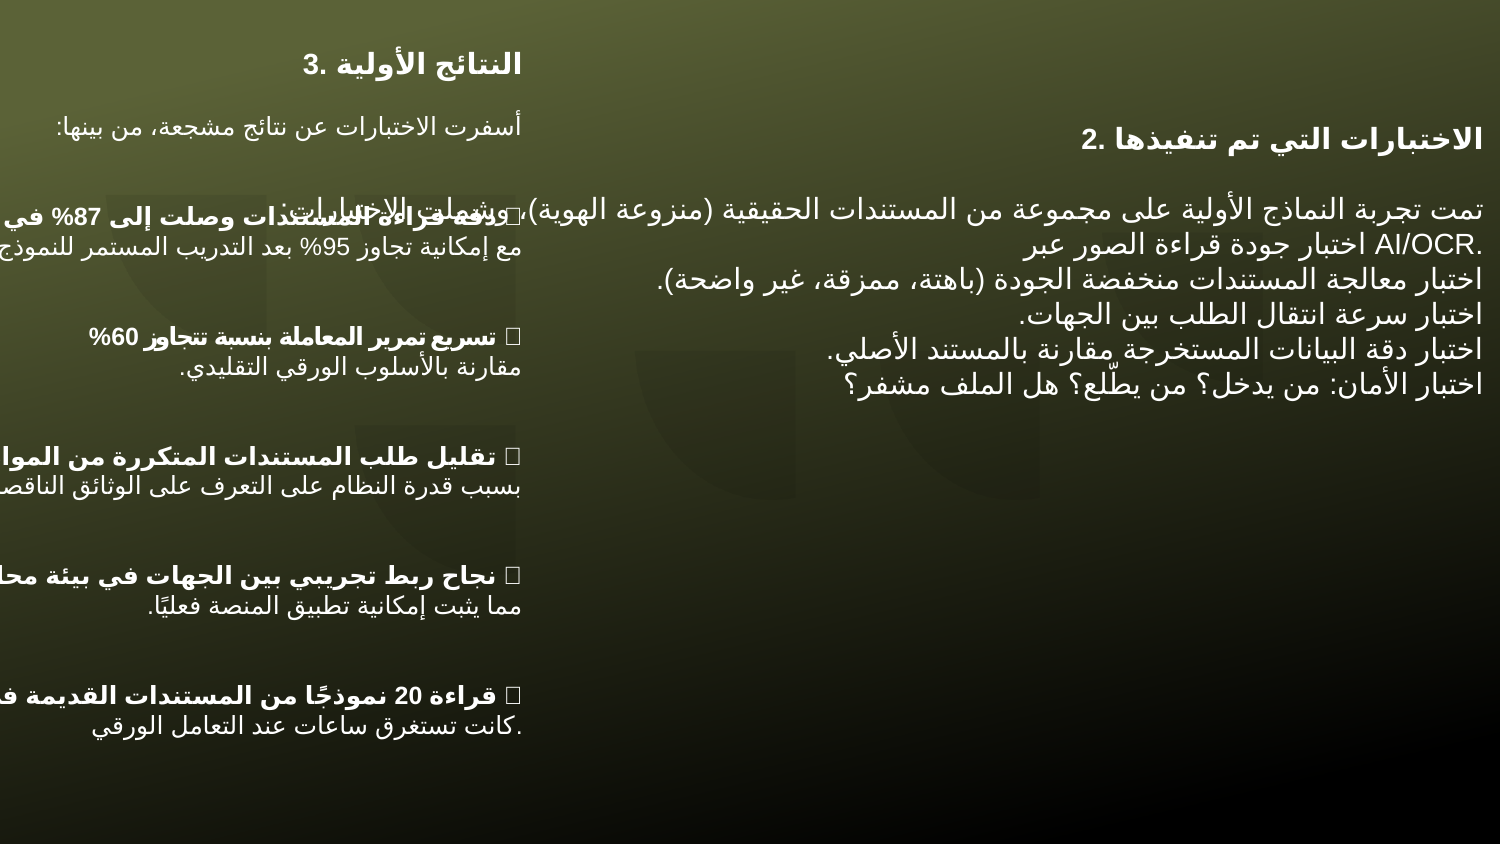

3. النتائج الأولية
أسفرت الاختبارات عن نتائج مشجعة، من بينها:
🔹 دقة قراءة المستندات وصلت إلى 87% في المرحلة الأولى
مع إمكانية تجاوز 95% بعد التدريب المستمر للنموذج.
🔹 تسريع تمرير المعاملة بنسبة تتجاوز 60%
مقارنة بالأسلوب الورقي التقليدي.
🔹 تقليل طلب المستندات المتكررة من المواطن
بسبب قدرة النظام على التعرف على الوثائق الناقصة تلقائيًا.
🔹 نجاح ربط تجريبي بين الجهات في بيئة محاكاة
مما يثبت إمكانية تطبيق المنصة فعليًا.
🔹 قراءة 20 نموذجًا من المستندات القديمة في دقائق
كانت تستغرق ساعات عند التعامل الورقي.
# 2. الاختبارات التي تم تنفيذها تمت تجربة النماذج الأولية على مجموعة من المستندات الحقيقية (منزوعة الهوية)، وشملت الاختبارات: اختبار جودة قراءة الصور عبر AI/OCR. اختبار معالجة المستندات منخفضة الجودة (باهتة، ممزقة، غير واضحة). اختبار سرعة انتقال الطلب بين الجهات. اختبار دقة البيانات المستخرجة مقارنة بالمستند الأصلي. اختبار الأمان: من يدخل؟ من يطّلع؟ هل الملف مشفر؟